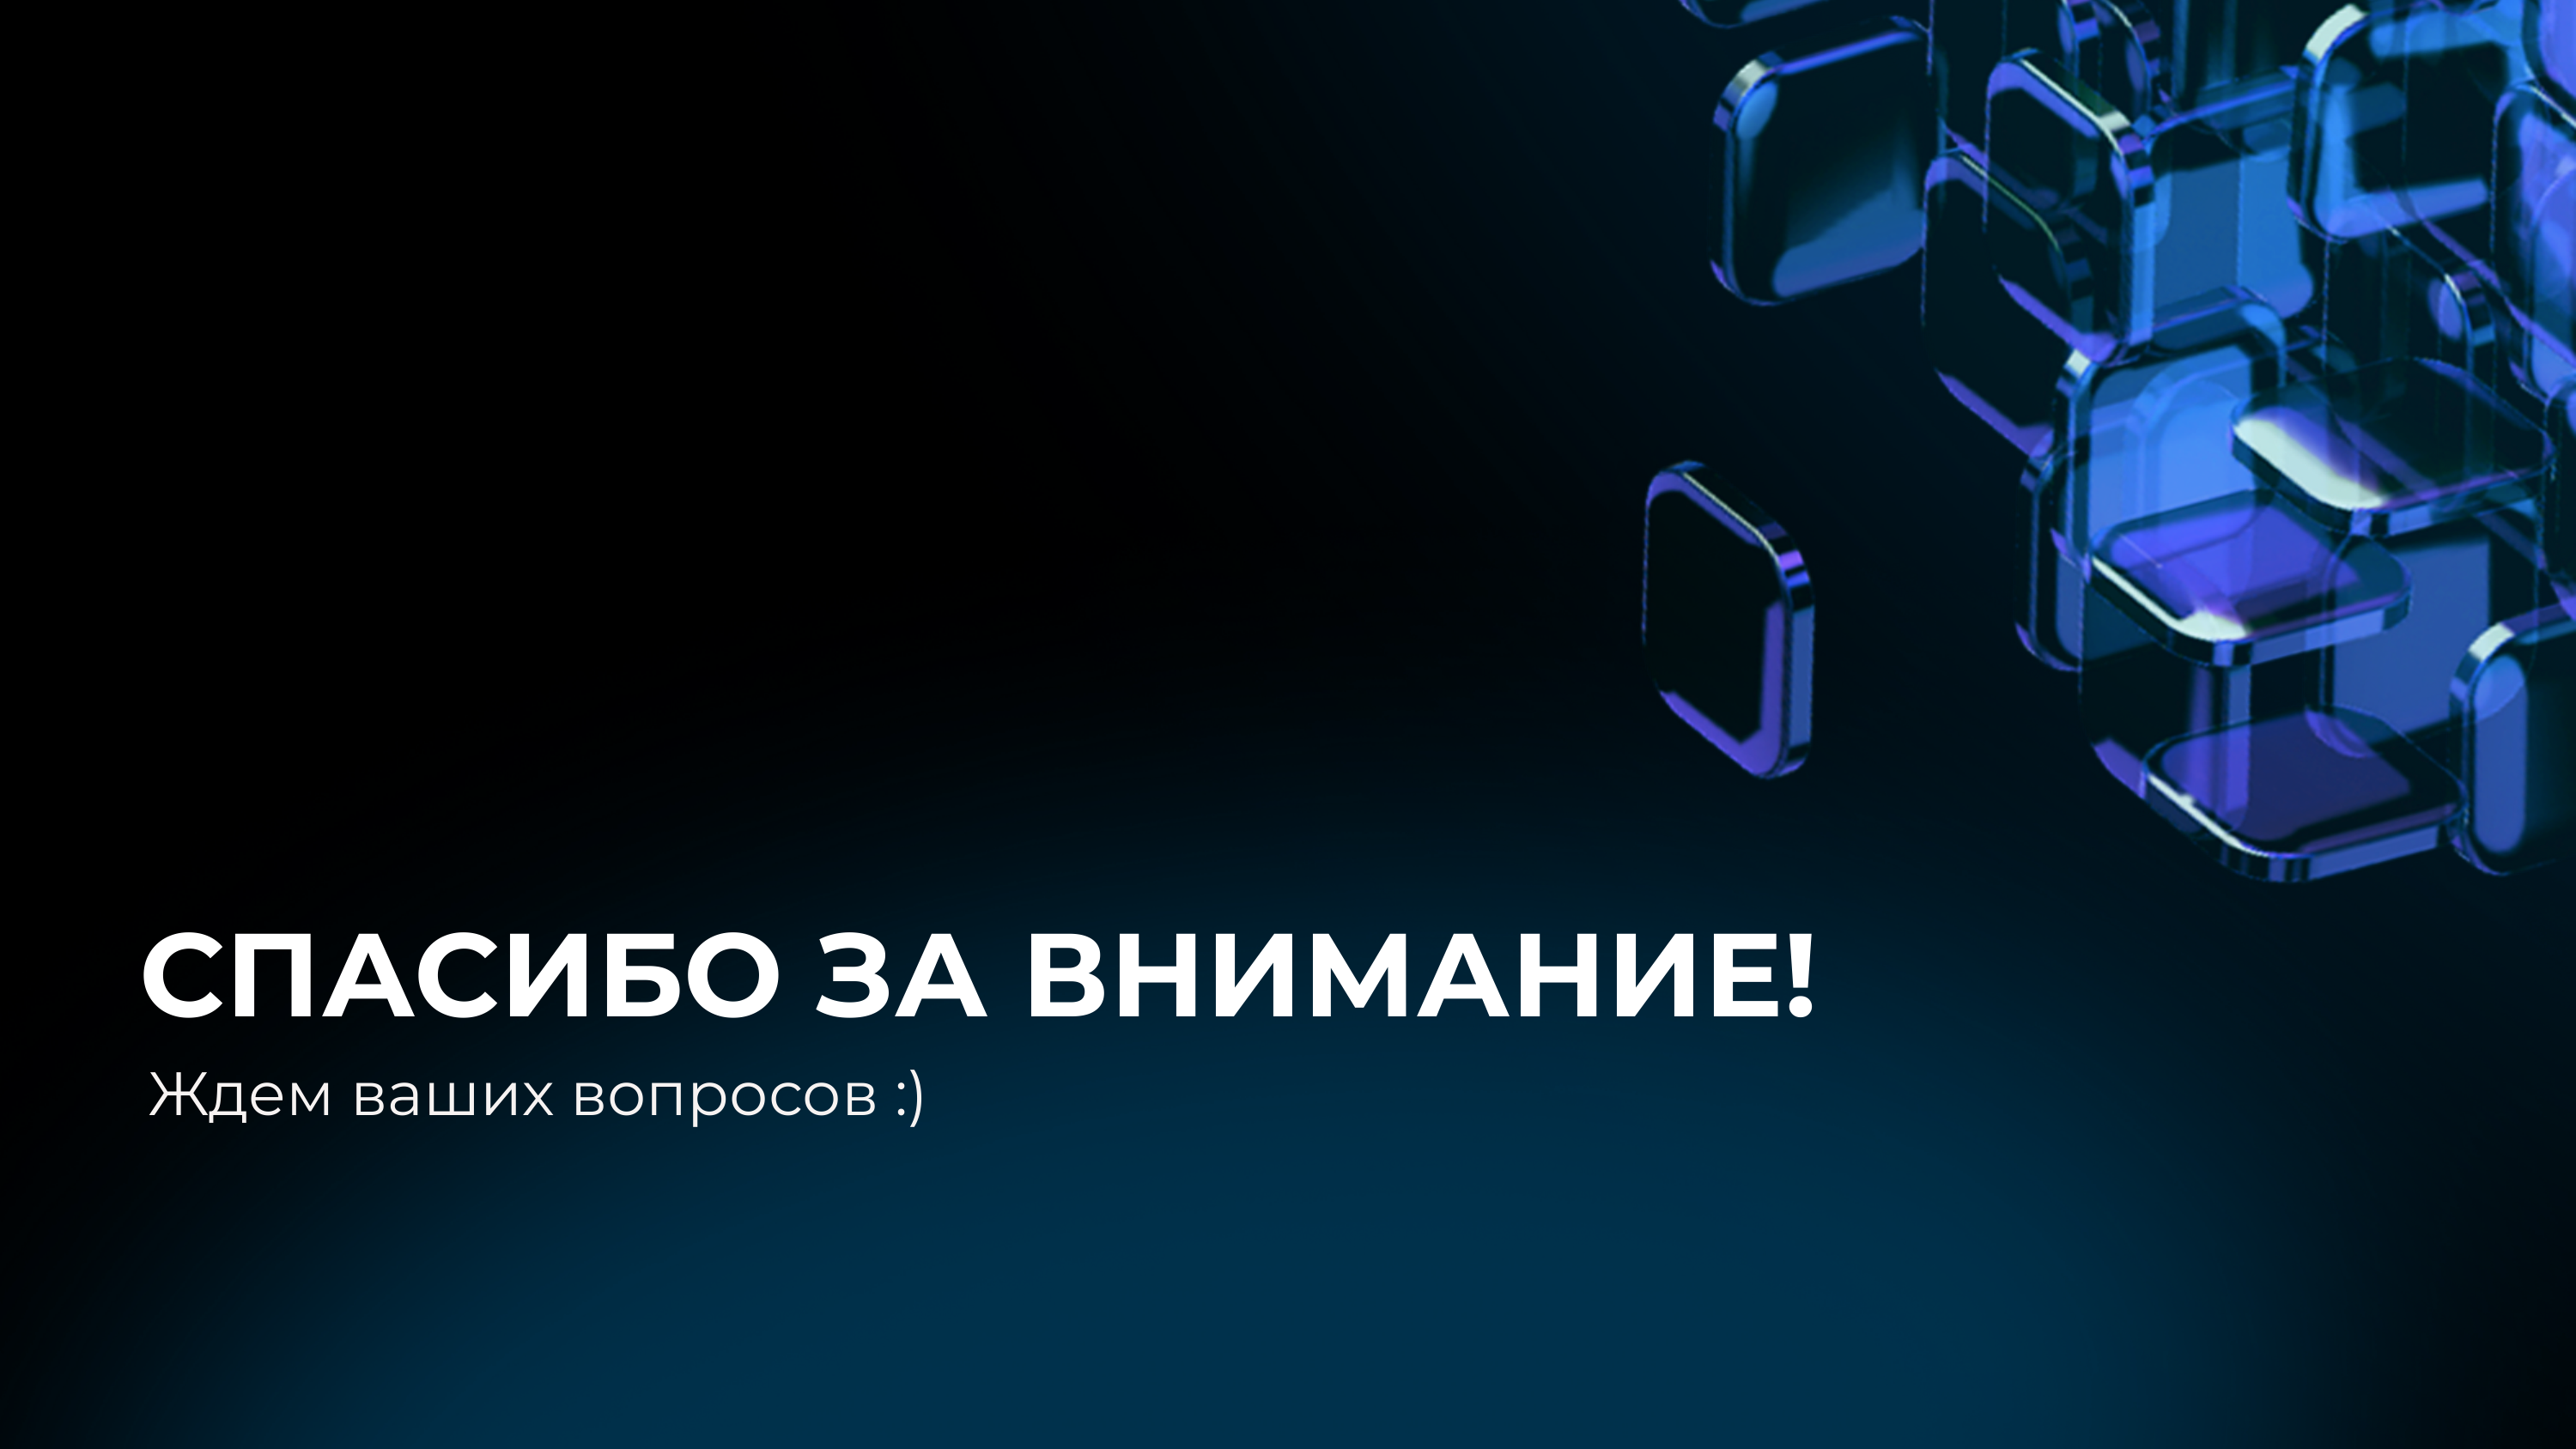

СПАСИБО ЗА ВНИМАНИЕ!
Ждем ваших вопросов :)